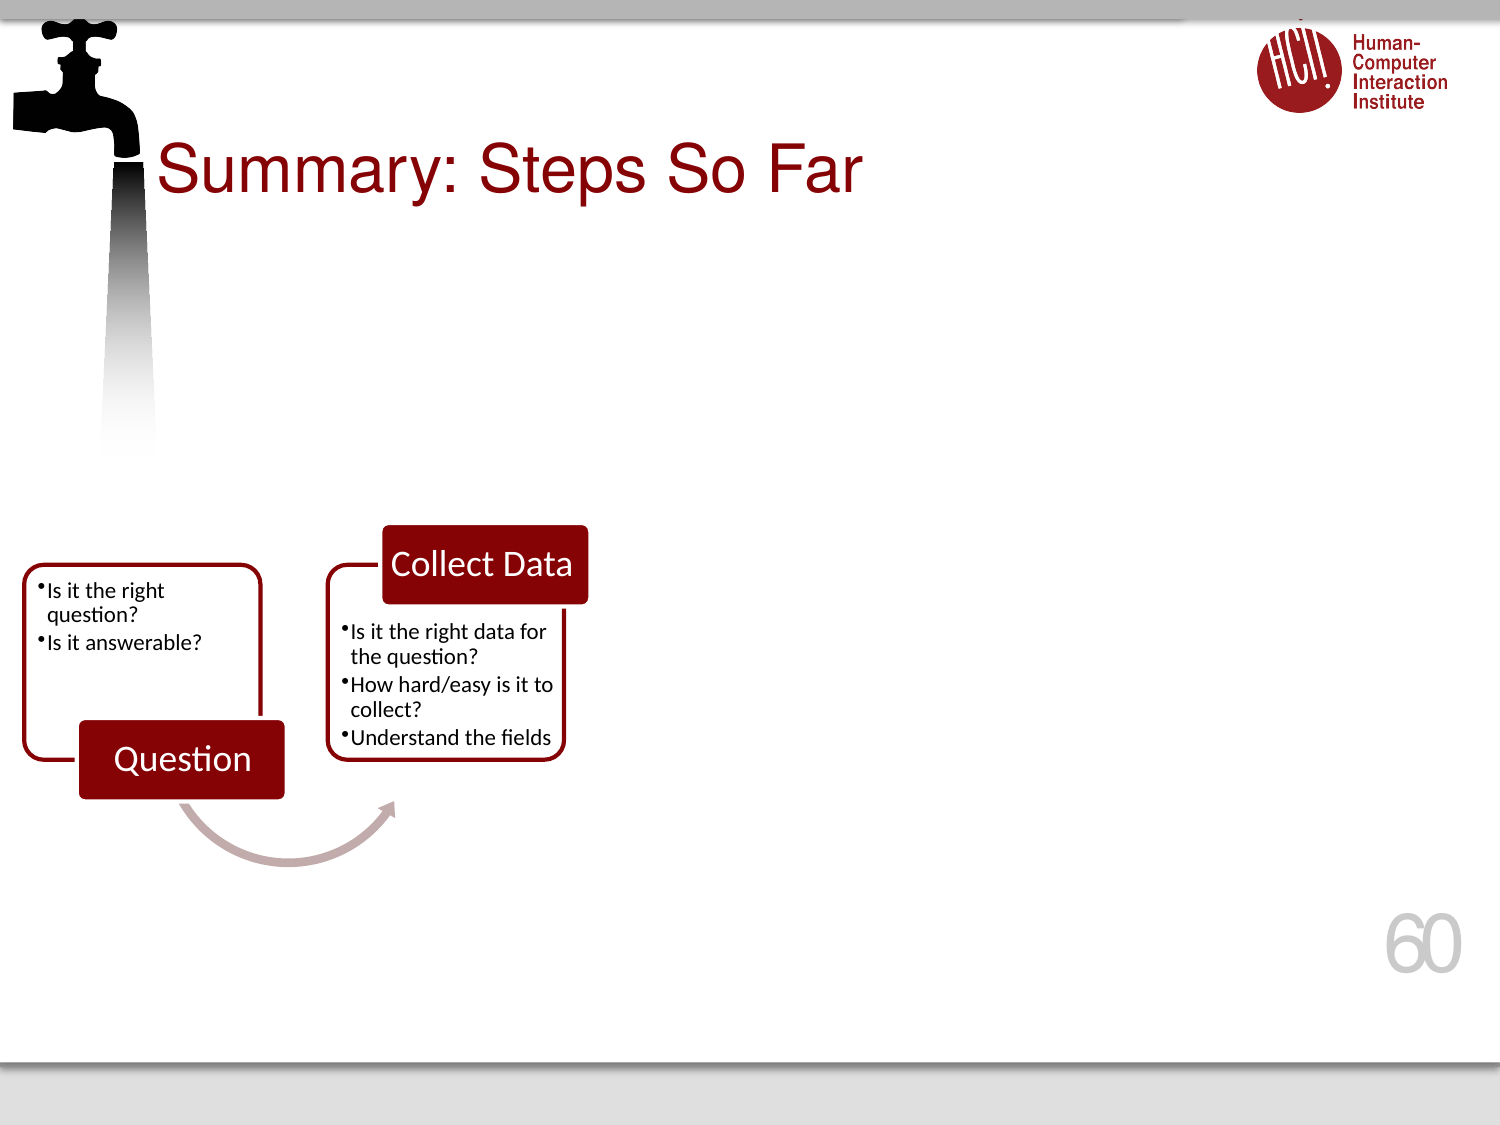

# Summary: Steps So Far
Is it the right question?
Is it answerable?
Question
Is it the right data for the question?
How hard/easy is it to collect?
Understand the fields
Collect Data
What flaws exist in the data?
Check and address the four Cs
Clean Data
Explore Data
Use data
60